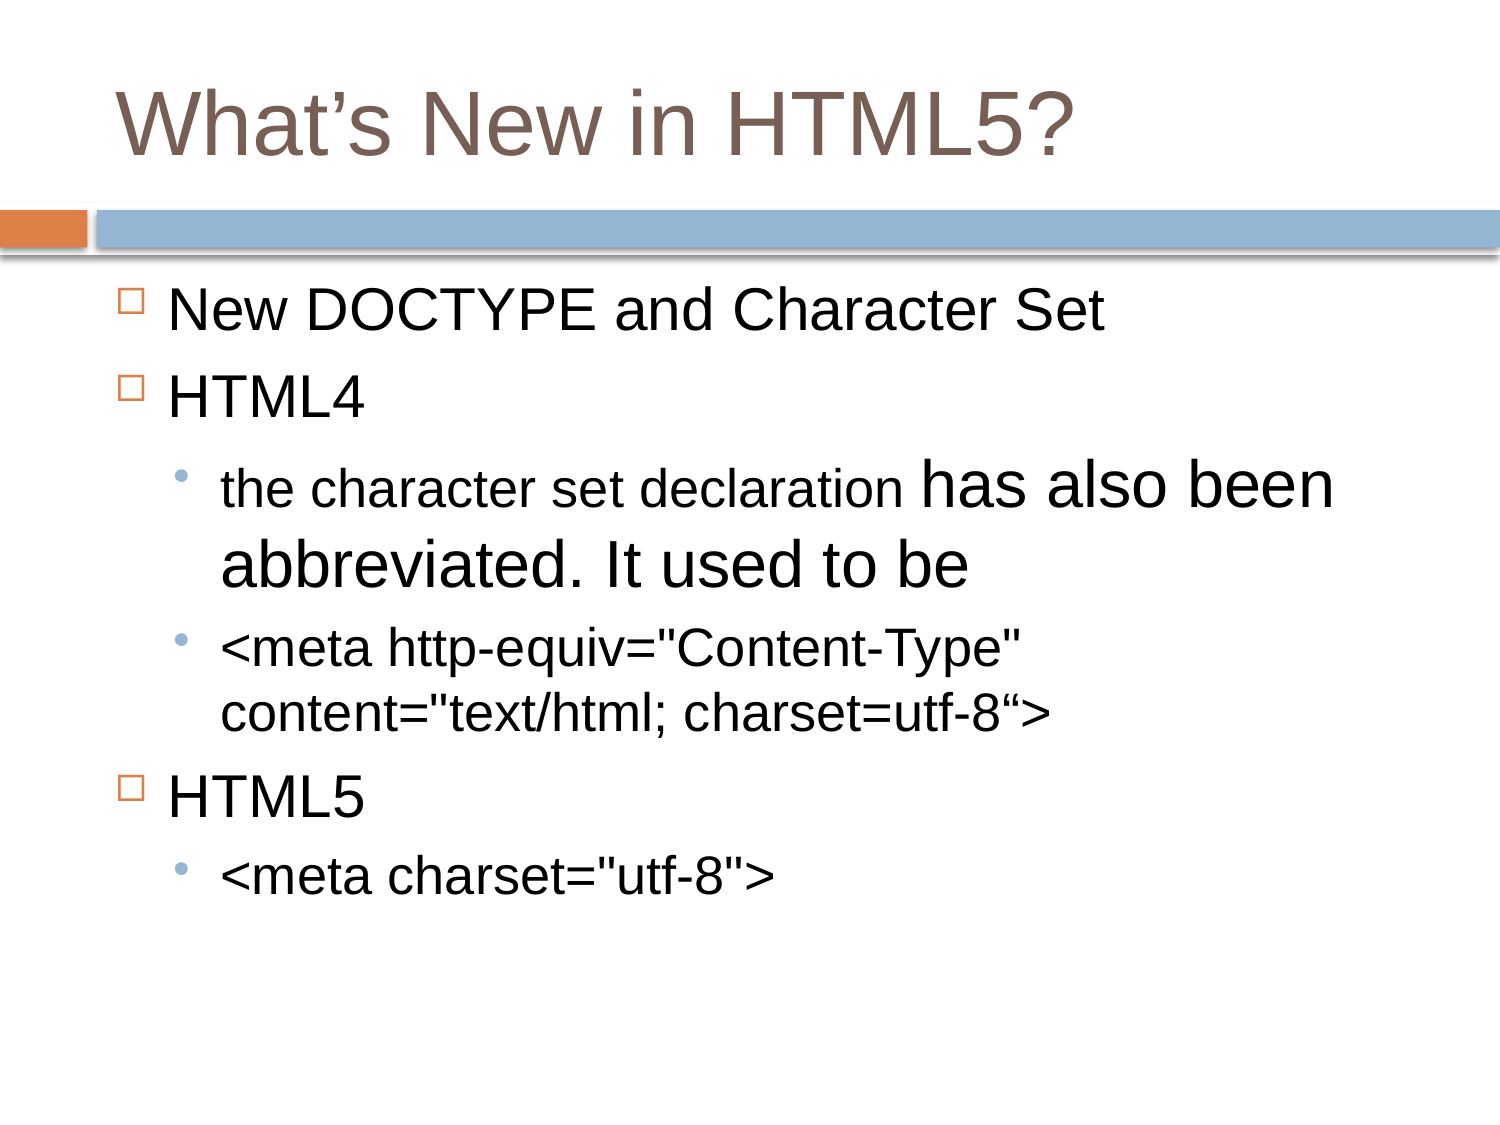

# What’s New in HTML5?
New DOCTYPE and Character Set
HTML4
the character set declaration has also been abbreviated. It used to be
<meta http-equiv="Content-Type" content="text/html; charset=utf-8“>
HTML5
<meta charset="utf-8">